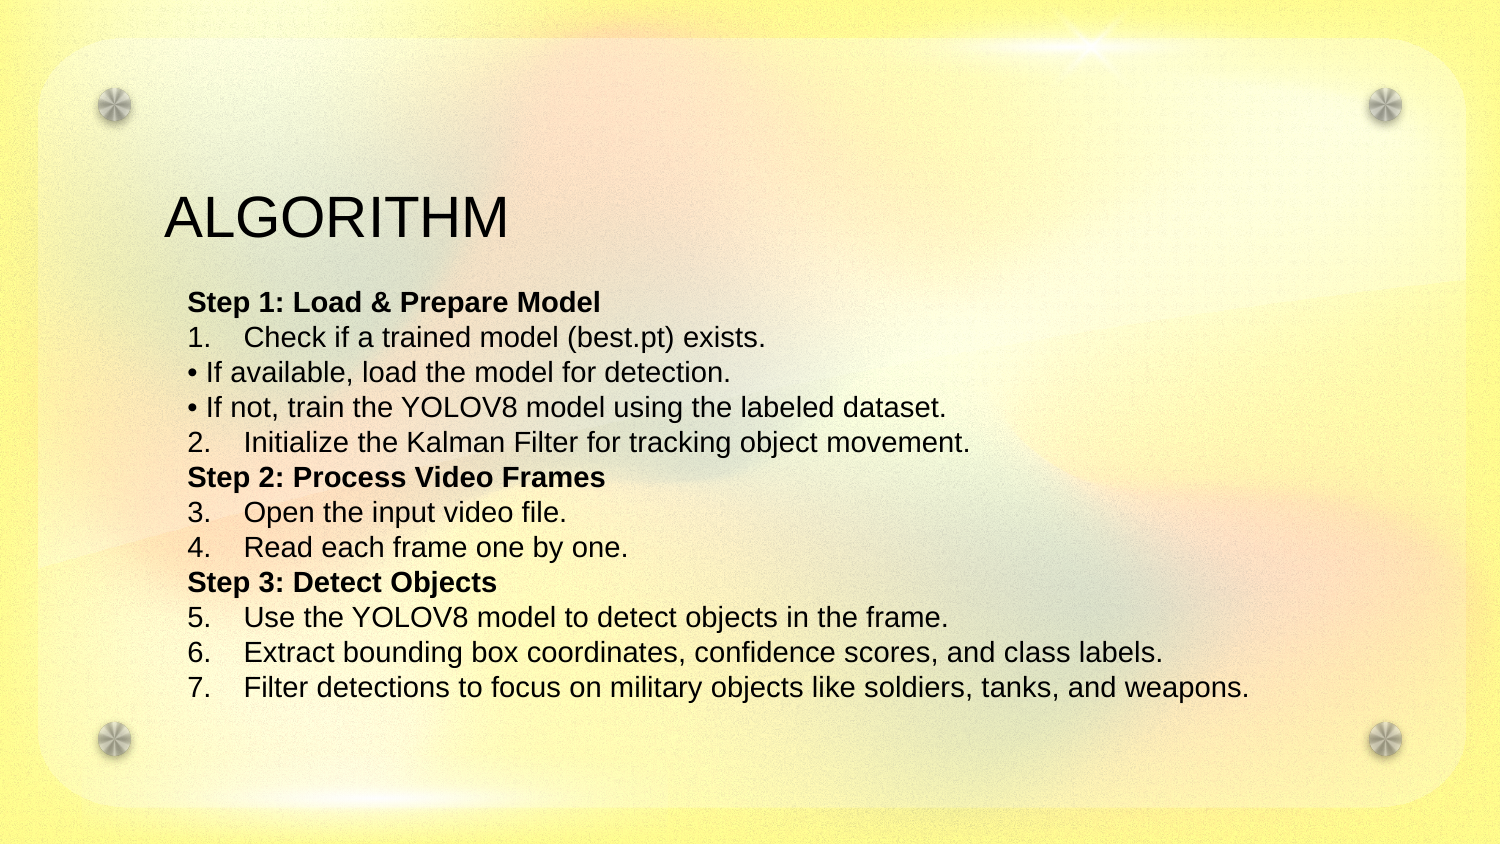

# ALGORITHM
Step 1: Load & Prepare Model
Check if a trained model (best.pt) exists.
• If available, load the model for detection.
• If not, train the YOLOV8 model using the labeled dataset.
Initialize the Kalman Filter for tracking object movement.
Step 2: Process Video Frames
Open the input video file.
Read each frame one by one.
Step 3: Detect Objects
Use the YOLOV8 model to detect objects in the frame.
Extract bounding box coordinates, confidence scores, and class labels.
Filter detections to focus on military objects like soldiers, tanks, and weapons.